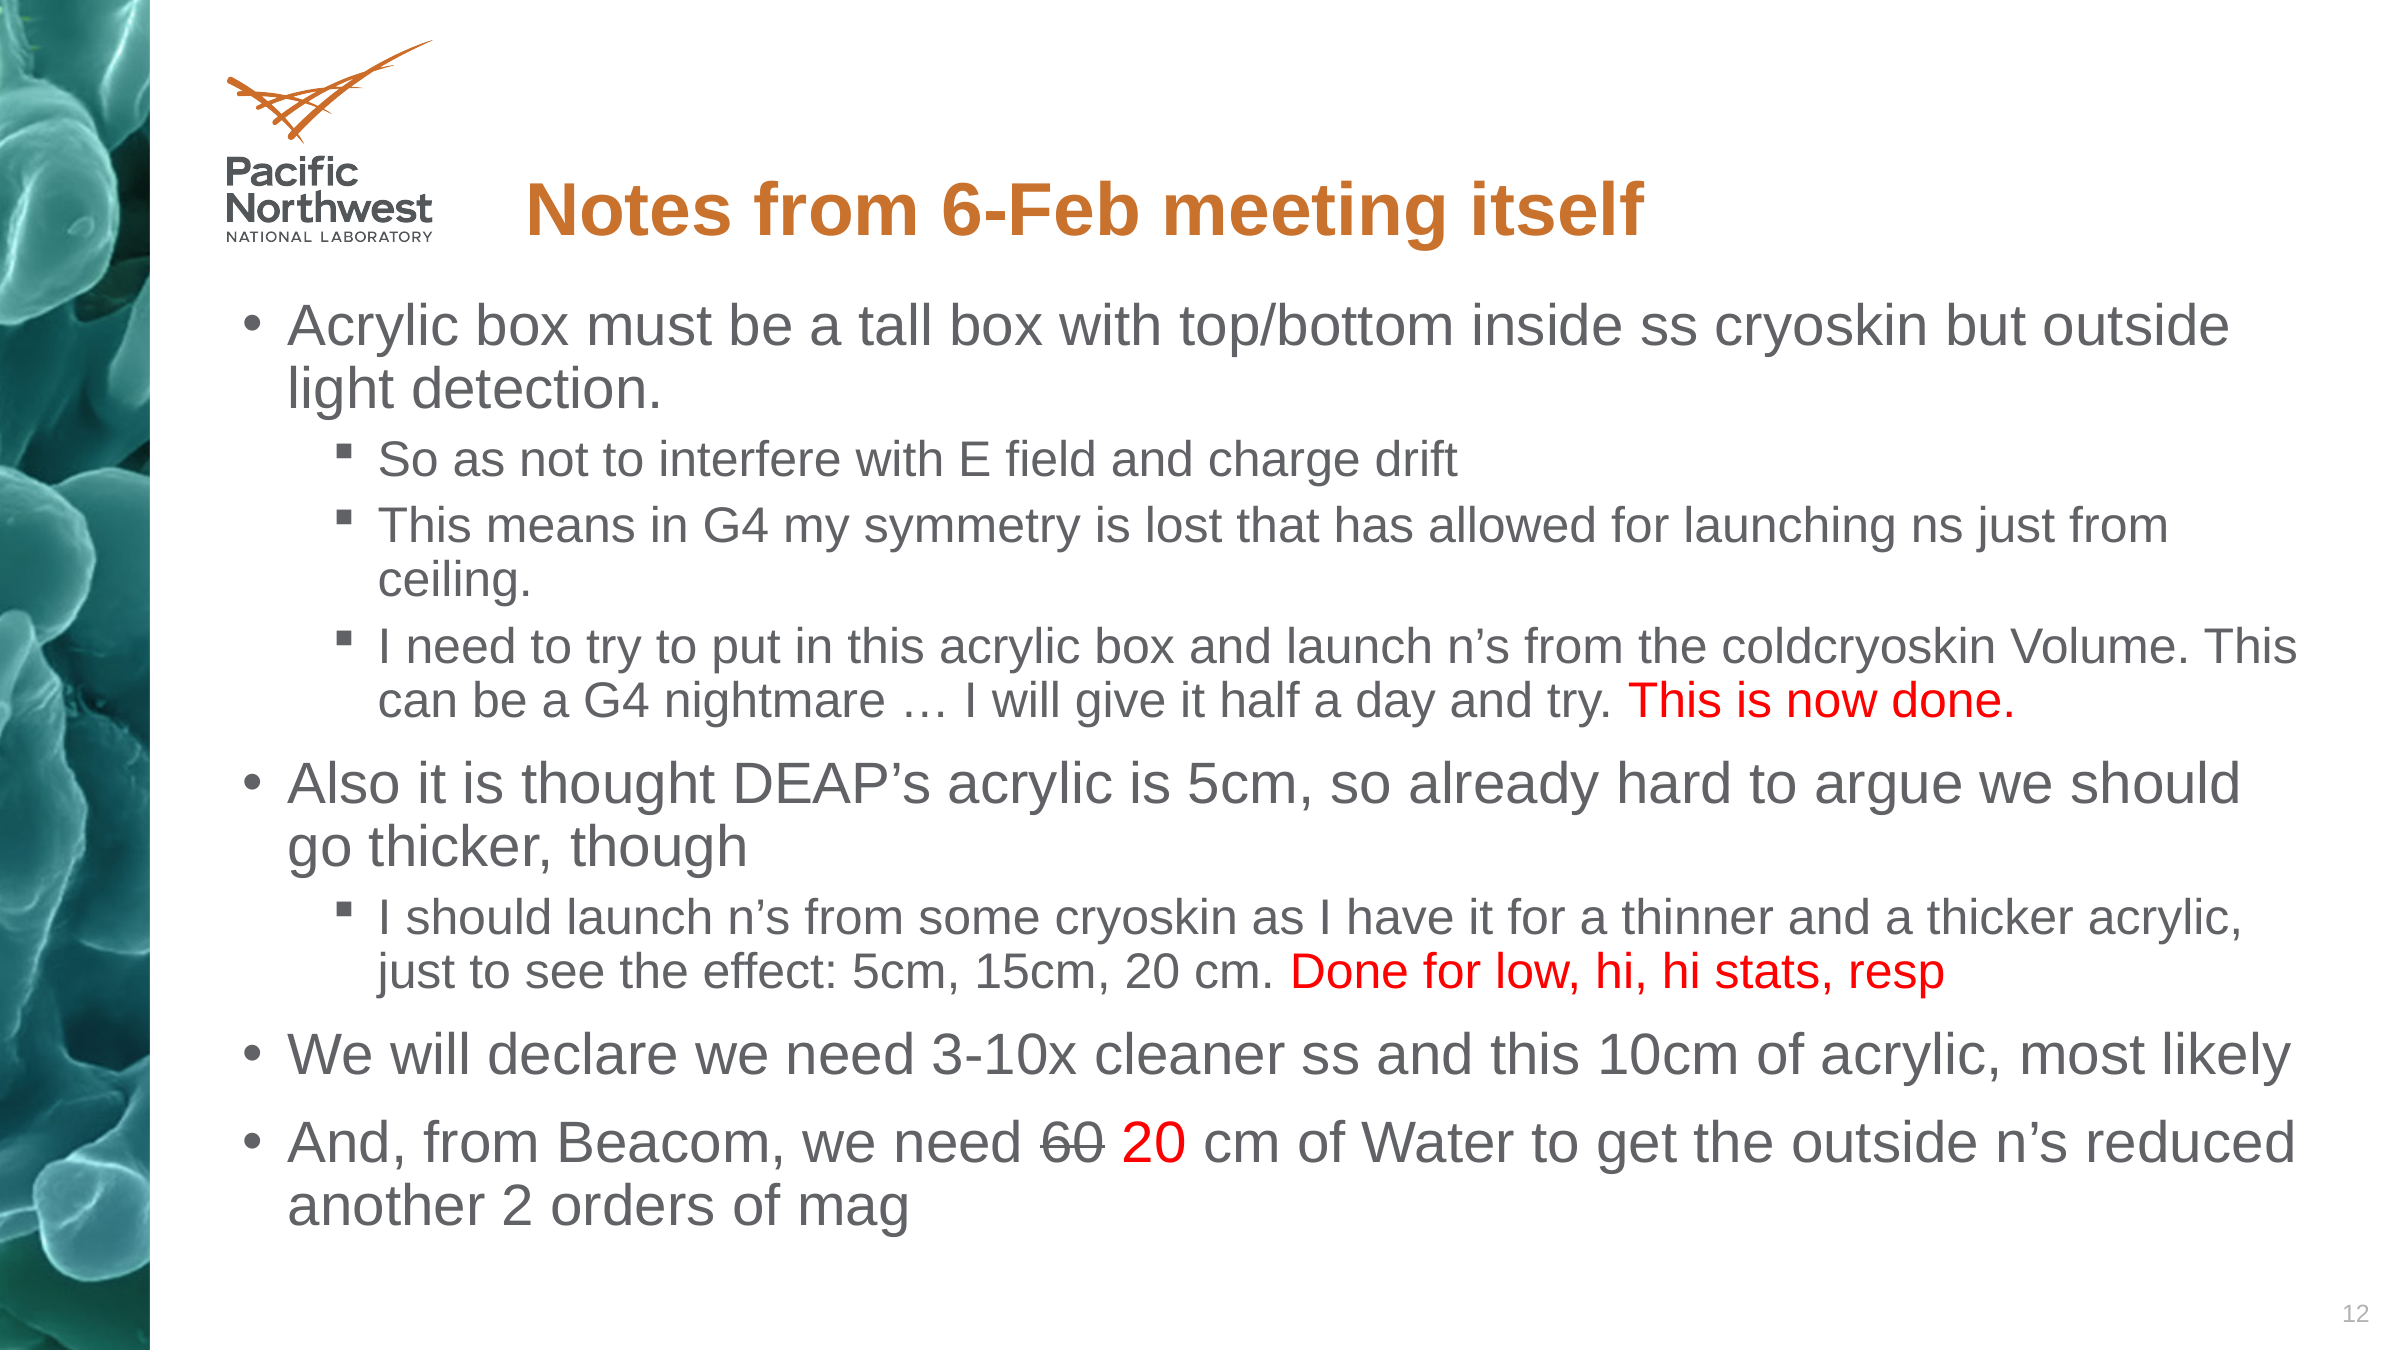

# Notes from 6-Feb meeting itself
Acrylic box must be a tall box with top/bottom inside ss cryoskin but outside light detection.
So as not to interfere with E field and charge drift
This means in G4 my symmetry is lost that has allowed for launching ns just from ceiling.
I need to try to put in this acrylic box and launch n’s from the coldcryoskin Volume. This can be a G4 nightmare … I will give it half a day and try. This is now done.
Also it is thought DEAP’s acrylic is 5cm, so already hard to argue we should go thicker, though
I should launch n’s from some cryoskin as I have it for a thinner and a thicker acrylic, just to see the effect: 5cm, 15cm, 20 cm. Done for low, hi, hi stats, resp
We will declare we need 3-10x cleaner ss and this 10cm of acrylic, most likely
And, from Beacom, we need 60 20 cm of Water to get the outside n’s reduced another 2 orders of mag

12